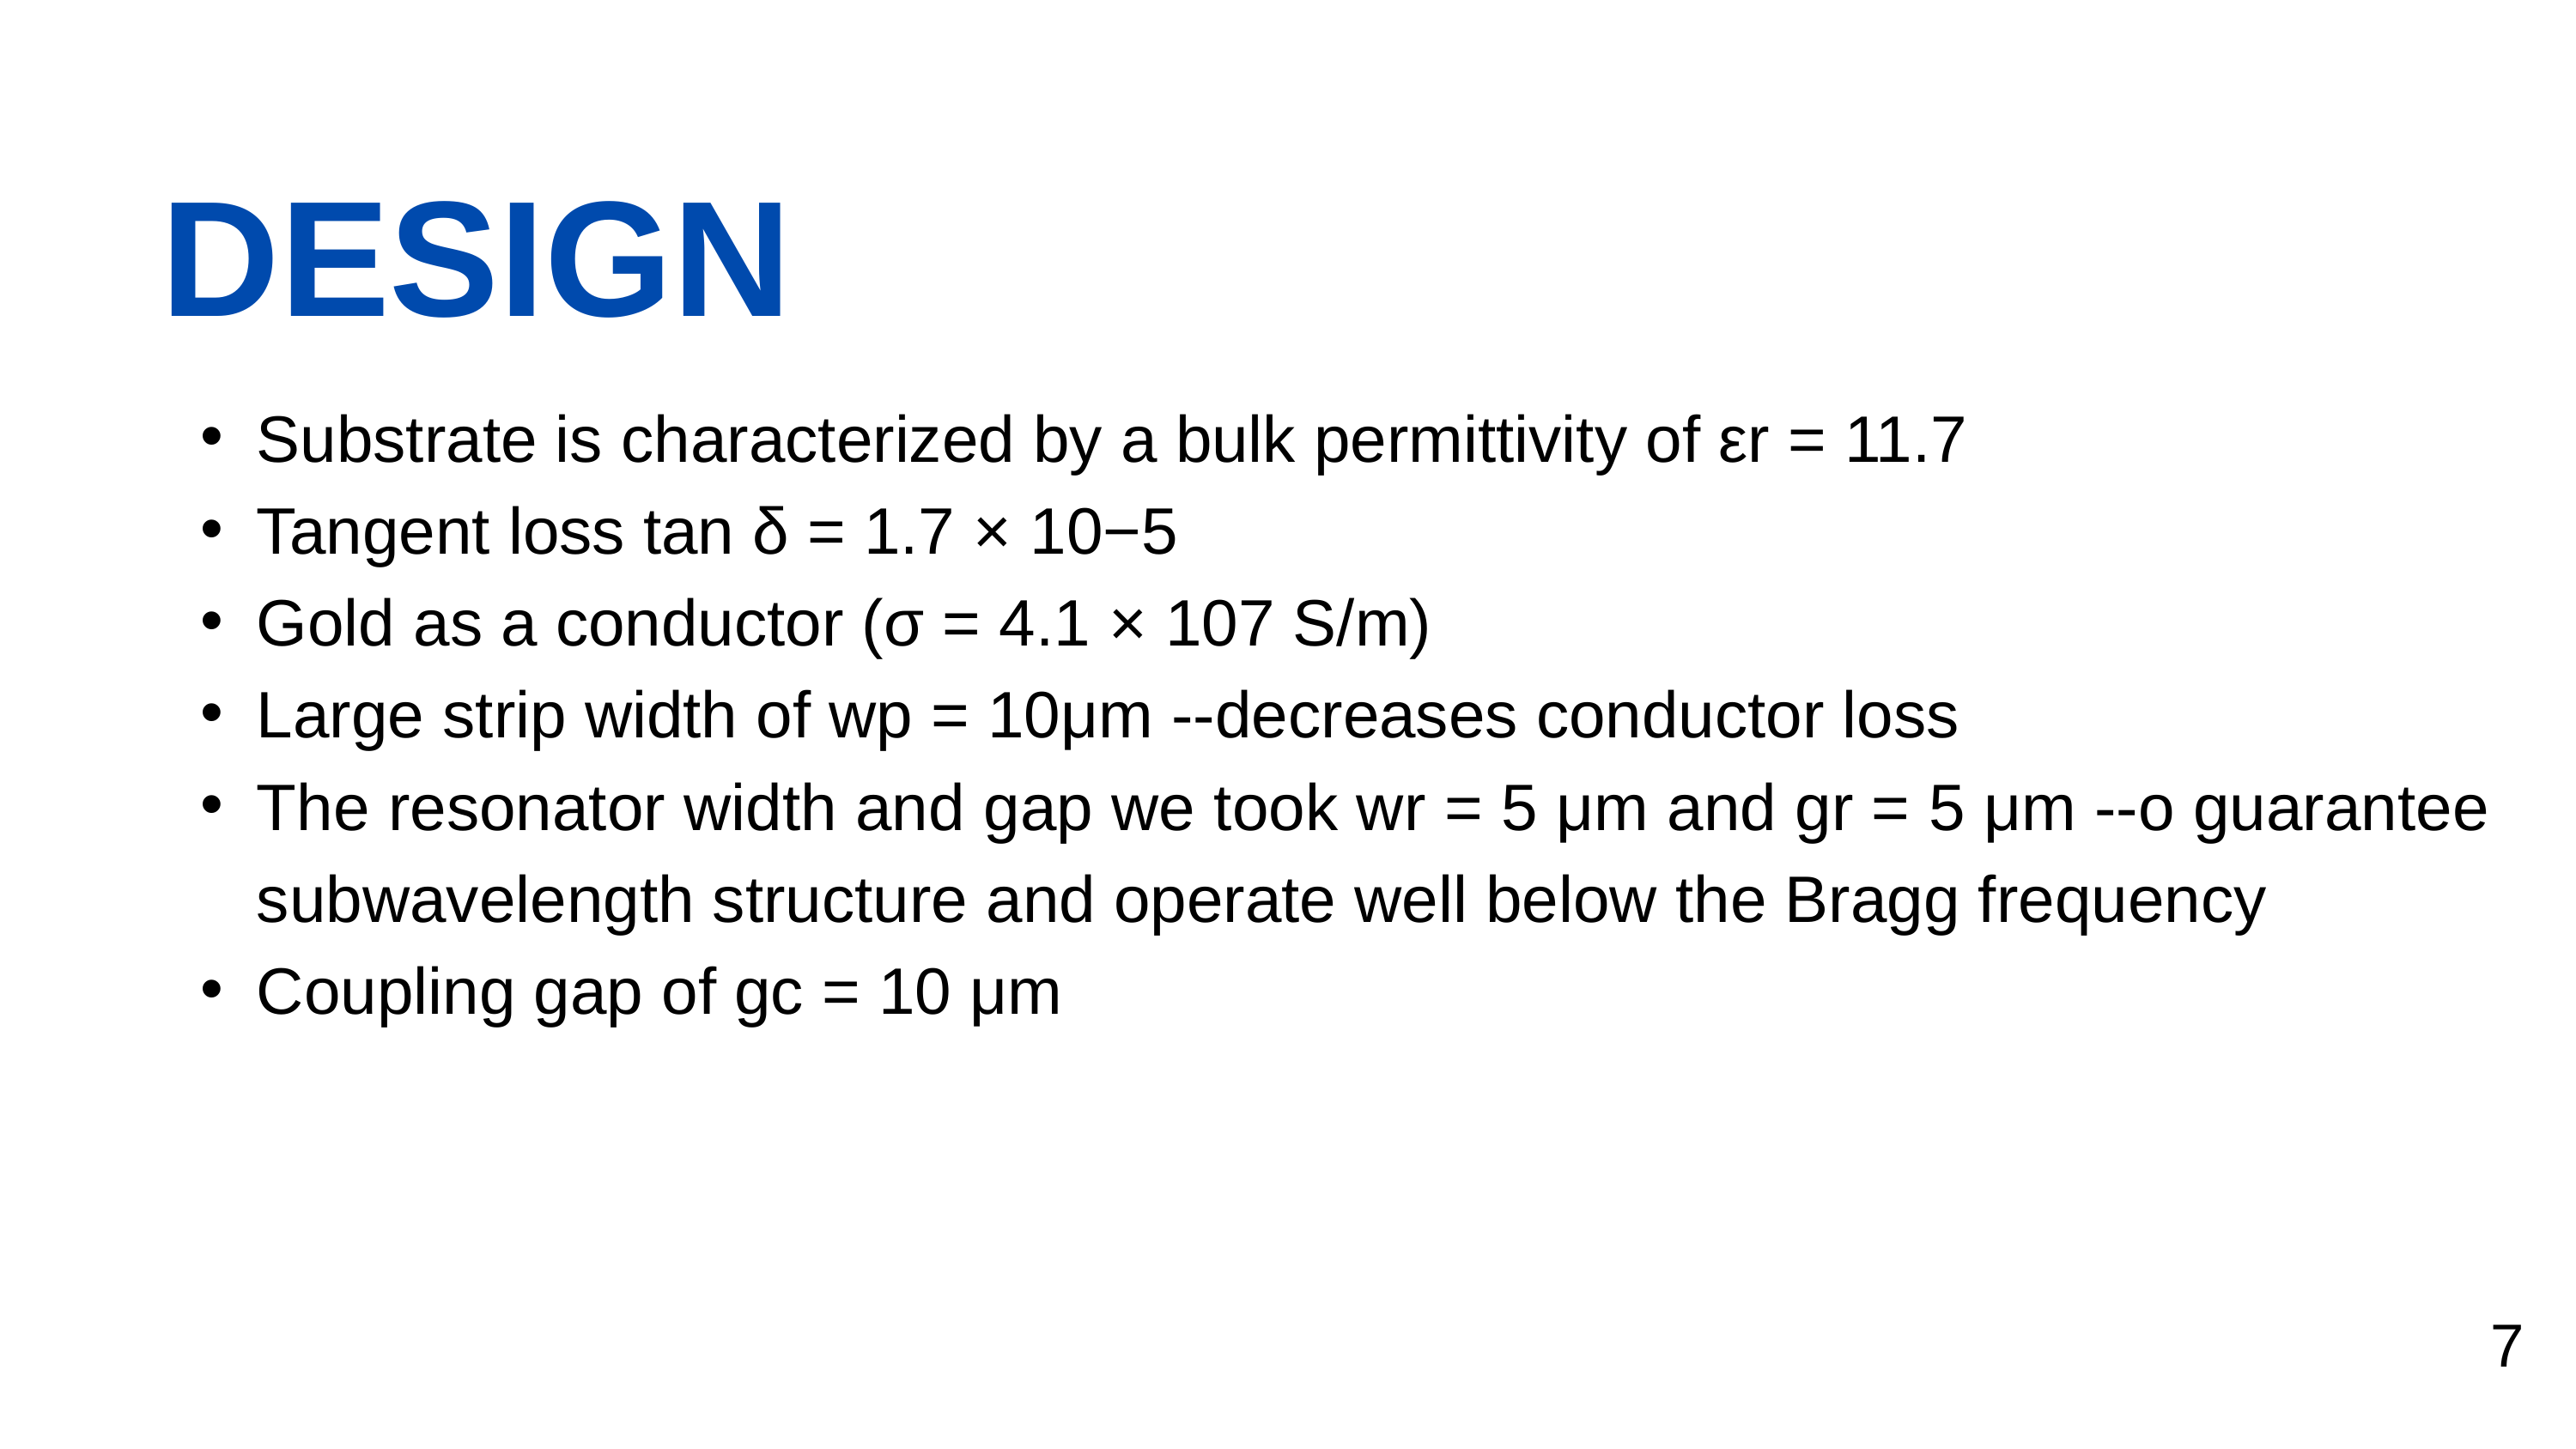

DESIGN
Substrate is characterized by a bulk permittivity of εr = 11.7
Tangent loss tan δ = 1.7 × 10−5
Gold as a conductor (σ = 4.1 × 107 S/m)
Large strip width of wp = 10μm --decreases conductor loss
The resonator width and gap we took wr = 5 μm and gr = 5 μm --o guarantee subwavelength structure and operate well below the Bragg frequency
Coupling gap of gc = 10 μm
7